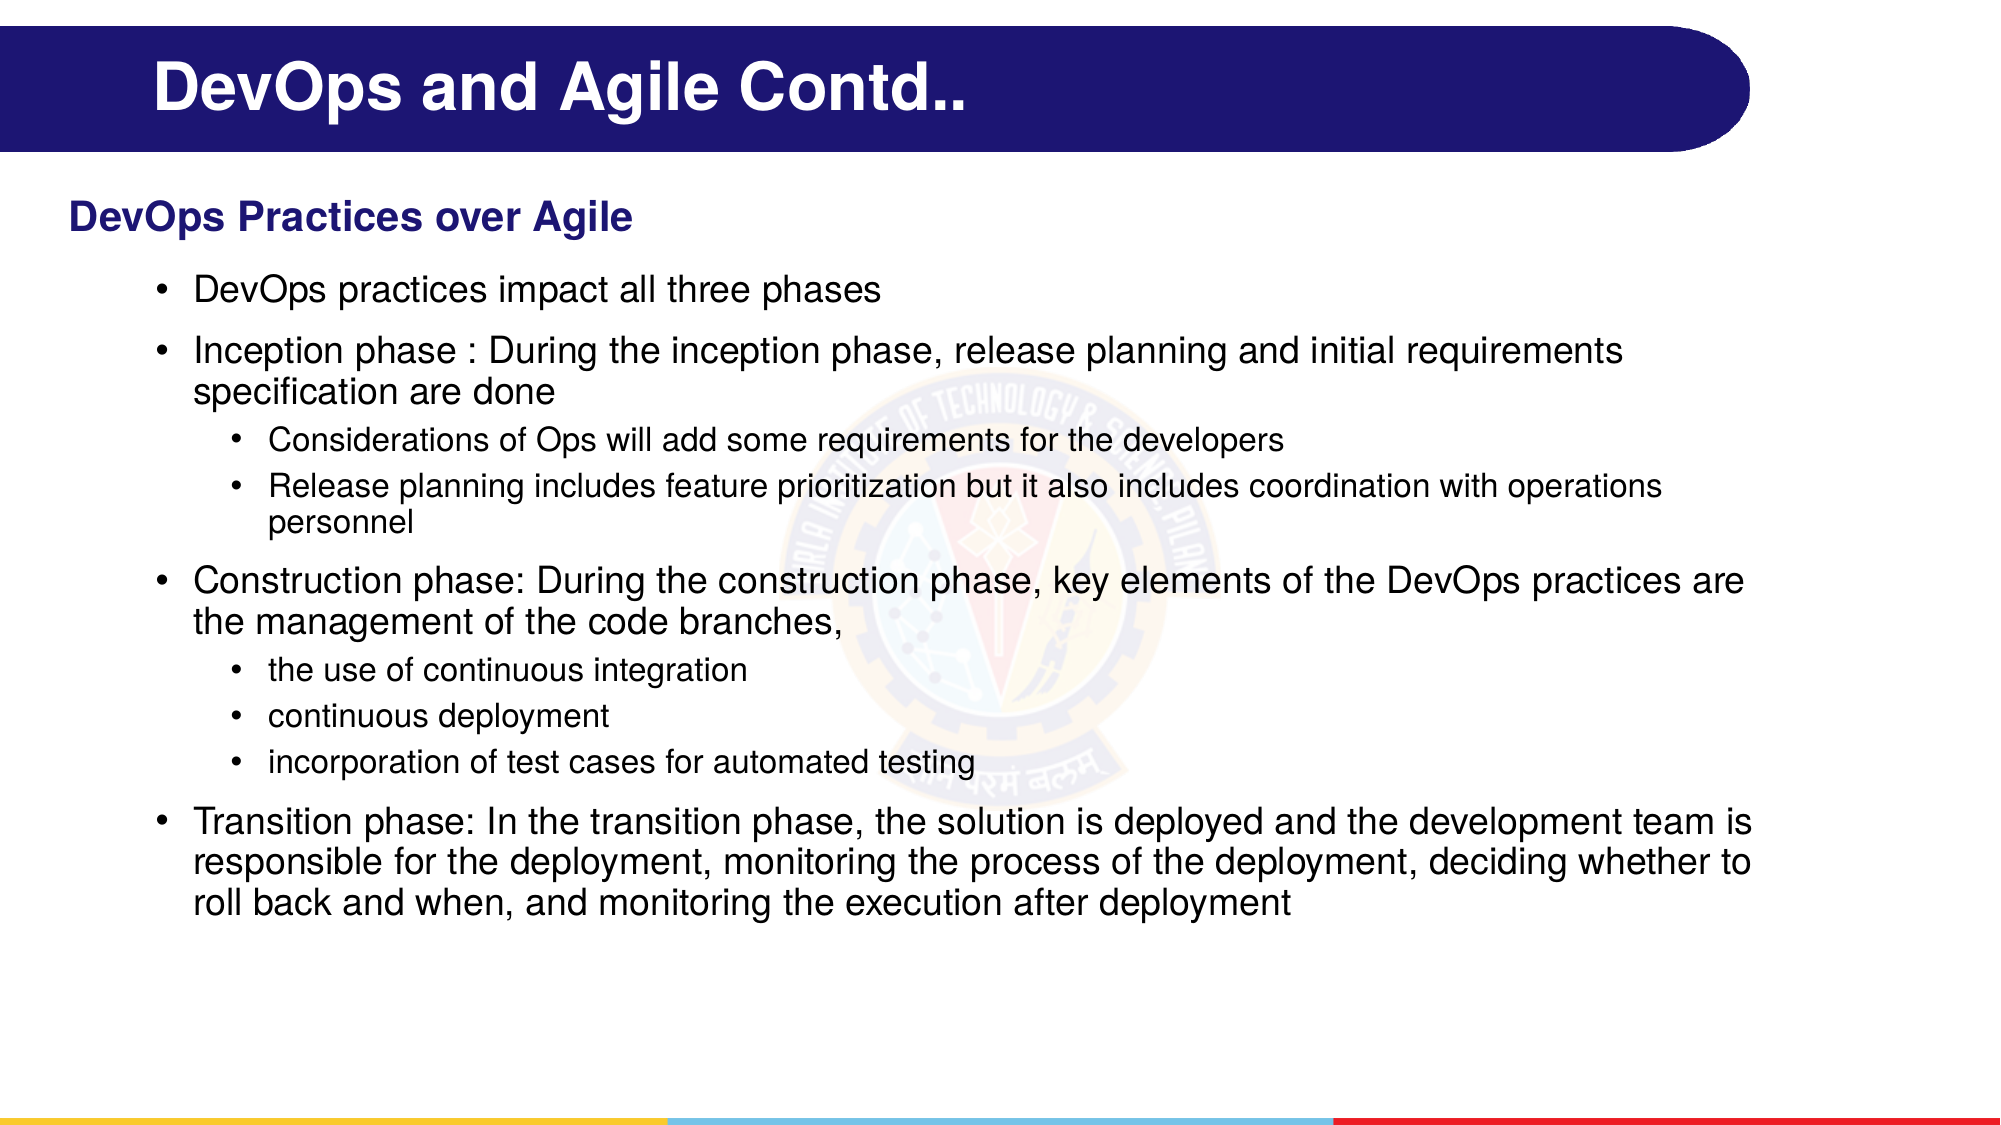

# DevOps and Agile Contd..
DevOps Practices over Agile
DevOps practices impact all three phases
Inception phase : During the inception phase, release planning and initial requirements specification are done
Considerations of Ops will add some requirements for the developers
Release planning includes feature prioritization but it also includes coordination with operations personnel
Construction phase: During the construction phase, key elements of the DevOps practices are the management of the code branches,
the use of continuous integration
continuous deployment
incorporation of test cases for automated testing
Transition phase: In the transition phase, the solution is deployed and the development team is responsible for the deployment, monitoring the process of the deployment, deciding whether to roll back and when, and monitoring the execution after deployment